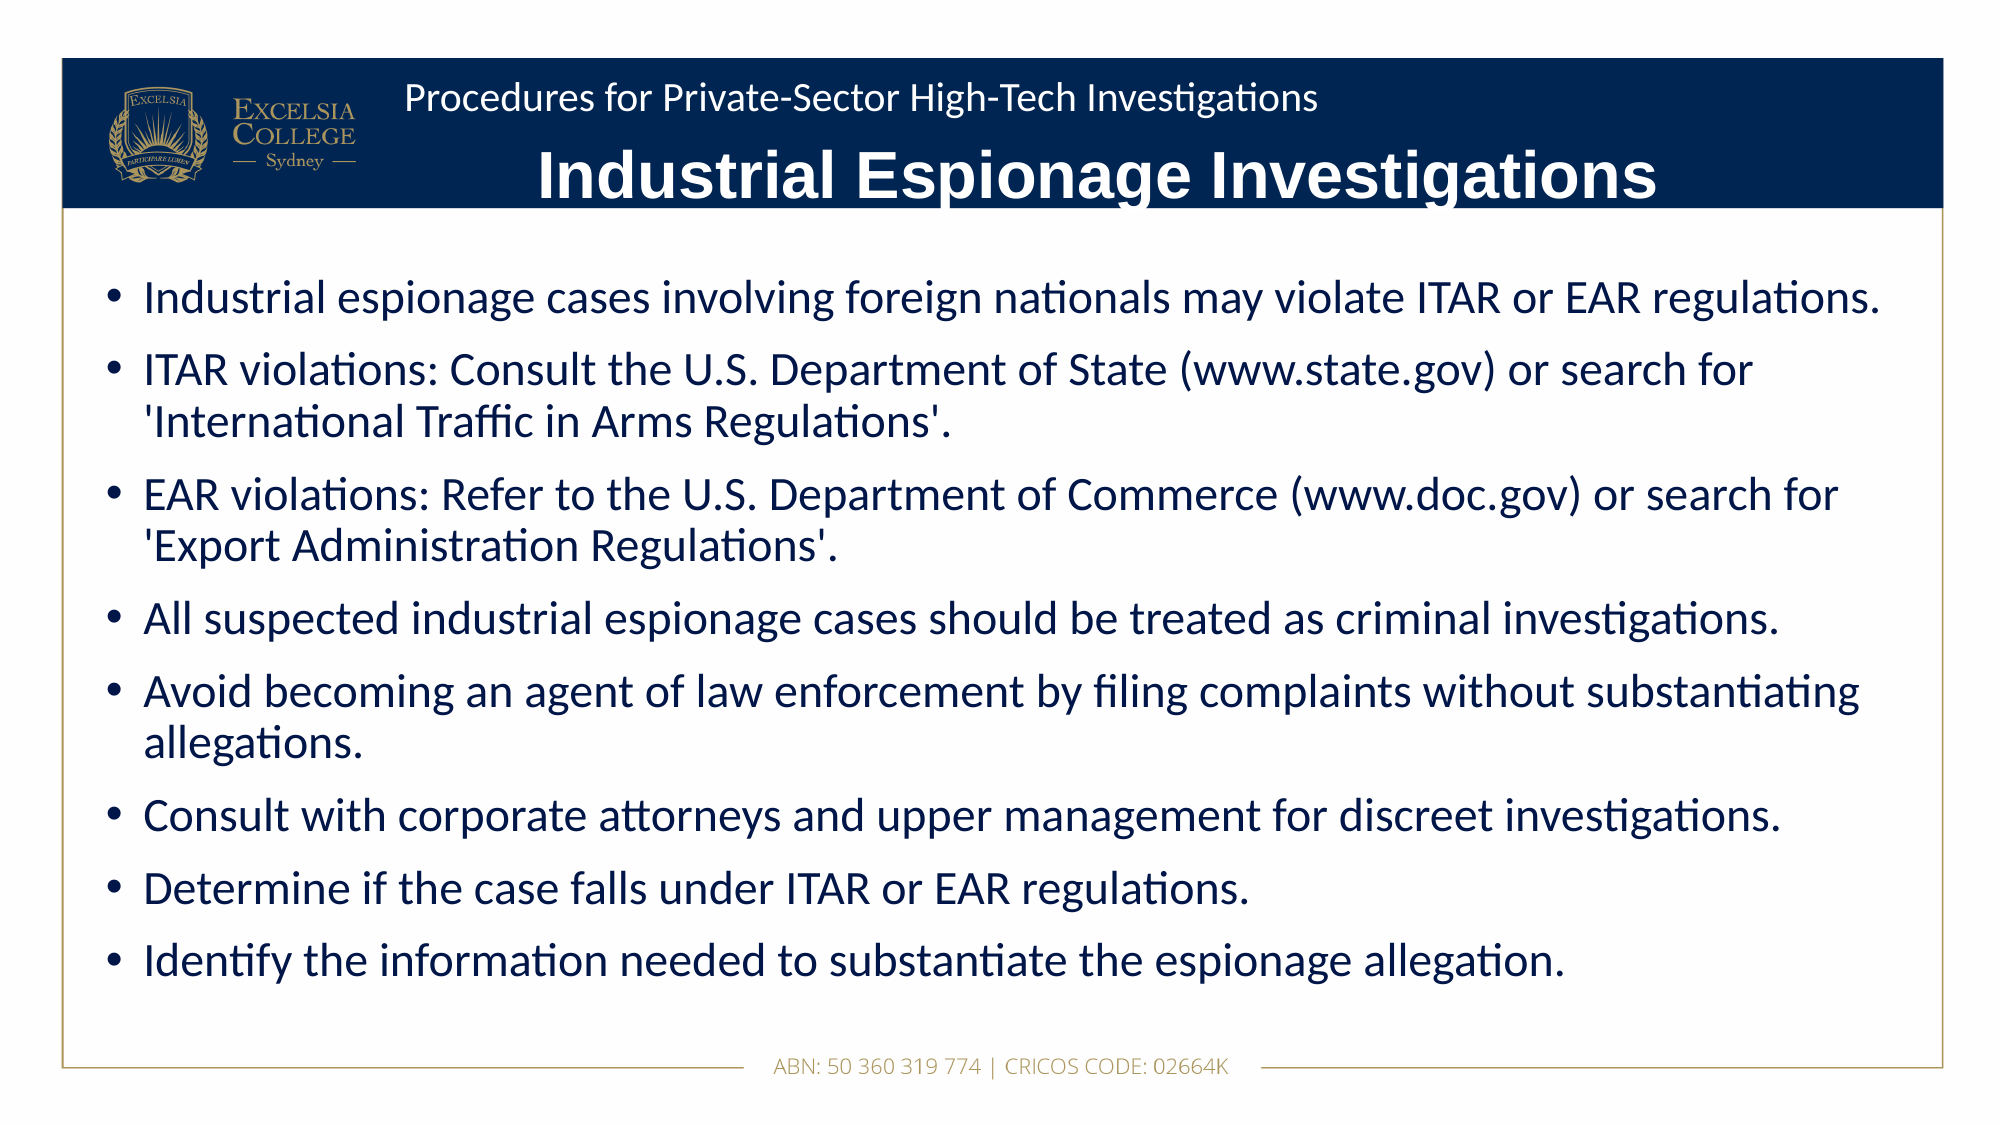

# Procedures for Private-Sector High-Tech Investigations
Industrial Espionage Investigations
Industrial espionage cases involving foreign nationals may violate ITAR or EAR regulations.
ITAR violations: Consult the U.S. Department of State (www.state.gov) or search for 'International Traffic in Arms Regulations'.
EAR violations: Refer to the U.S. Department of Commerce (www.doc.gov) or search for 'Export Administration Regulations'.
All suspected industrial espionage cases should be treated as criminal investigations.
Avoid becoming an agent of law enforcement by filing complaints without substantiating allegations.
Consult with corporate attorneys and upper management for discreet investigations.
Determine if the case falls under ITAR or EAR regulations.
Identify the information needed to substantiate the espionage allegation.